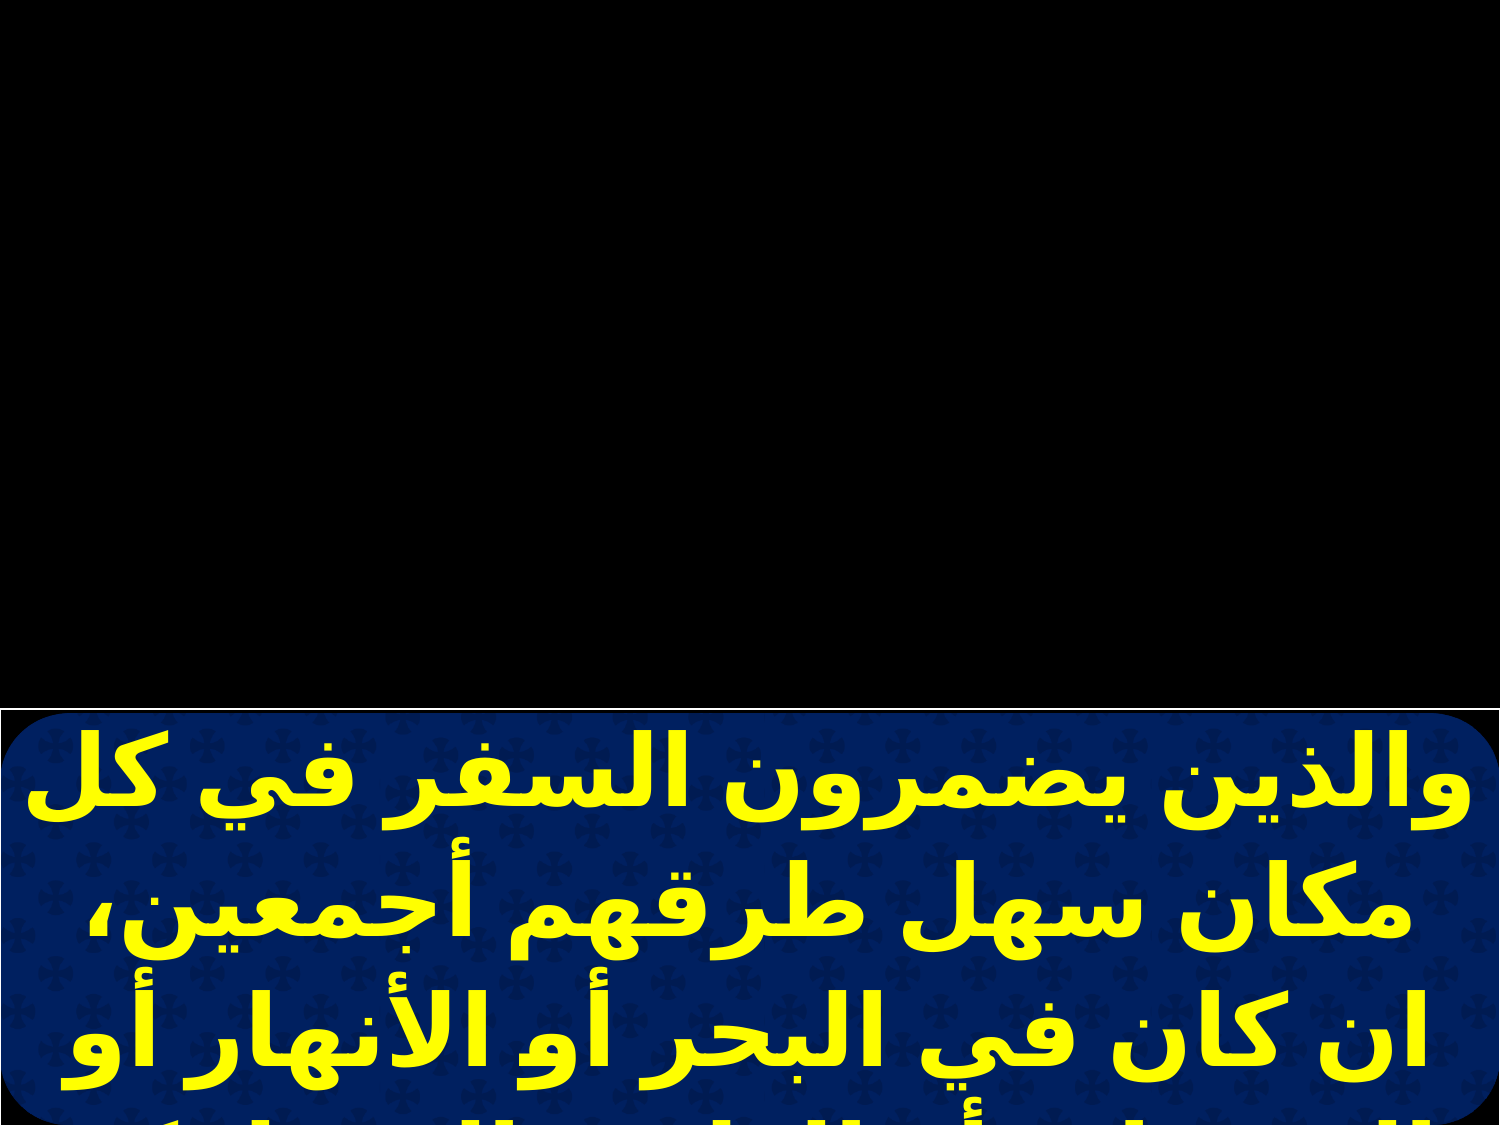

| والذين يضمرون السفر في كل مكان سهل طرقهم أجمعين، ان كان في البحر أو الأنهار أو البحيرات أو الطرق المسلوكة |
| --- |